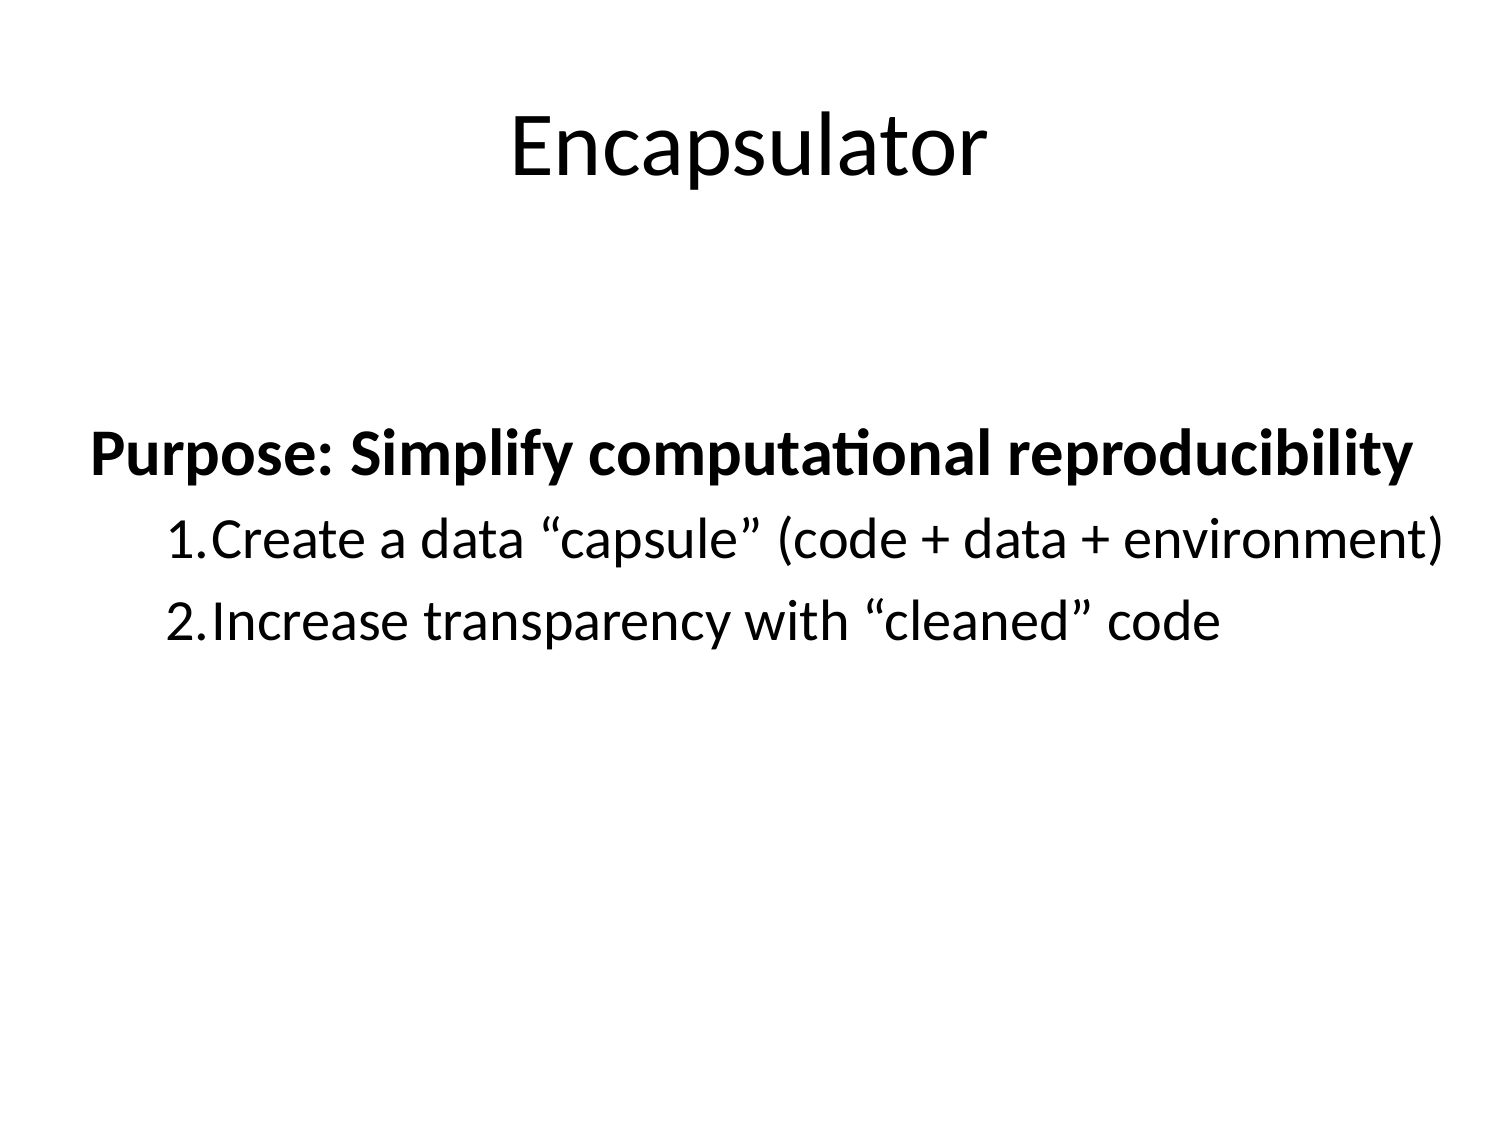

# Encapsulator
Purpose: Simplify computational reproducibility
Create a data “capsule” (code + data + environment)
Increase transparency with “cleaned” code